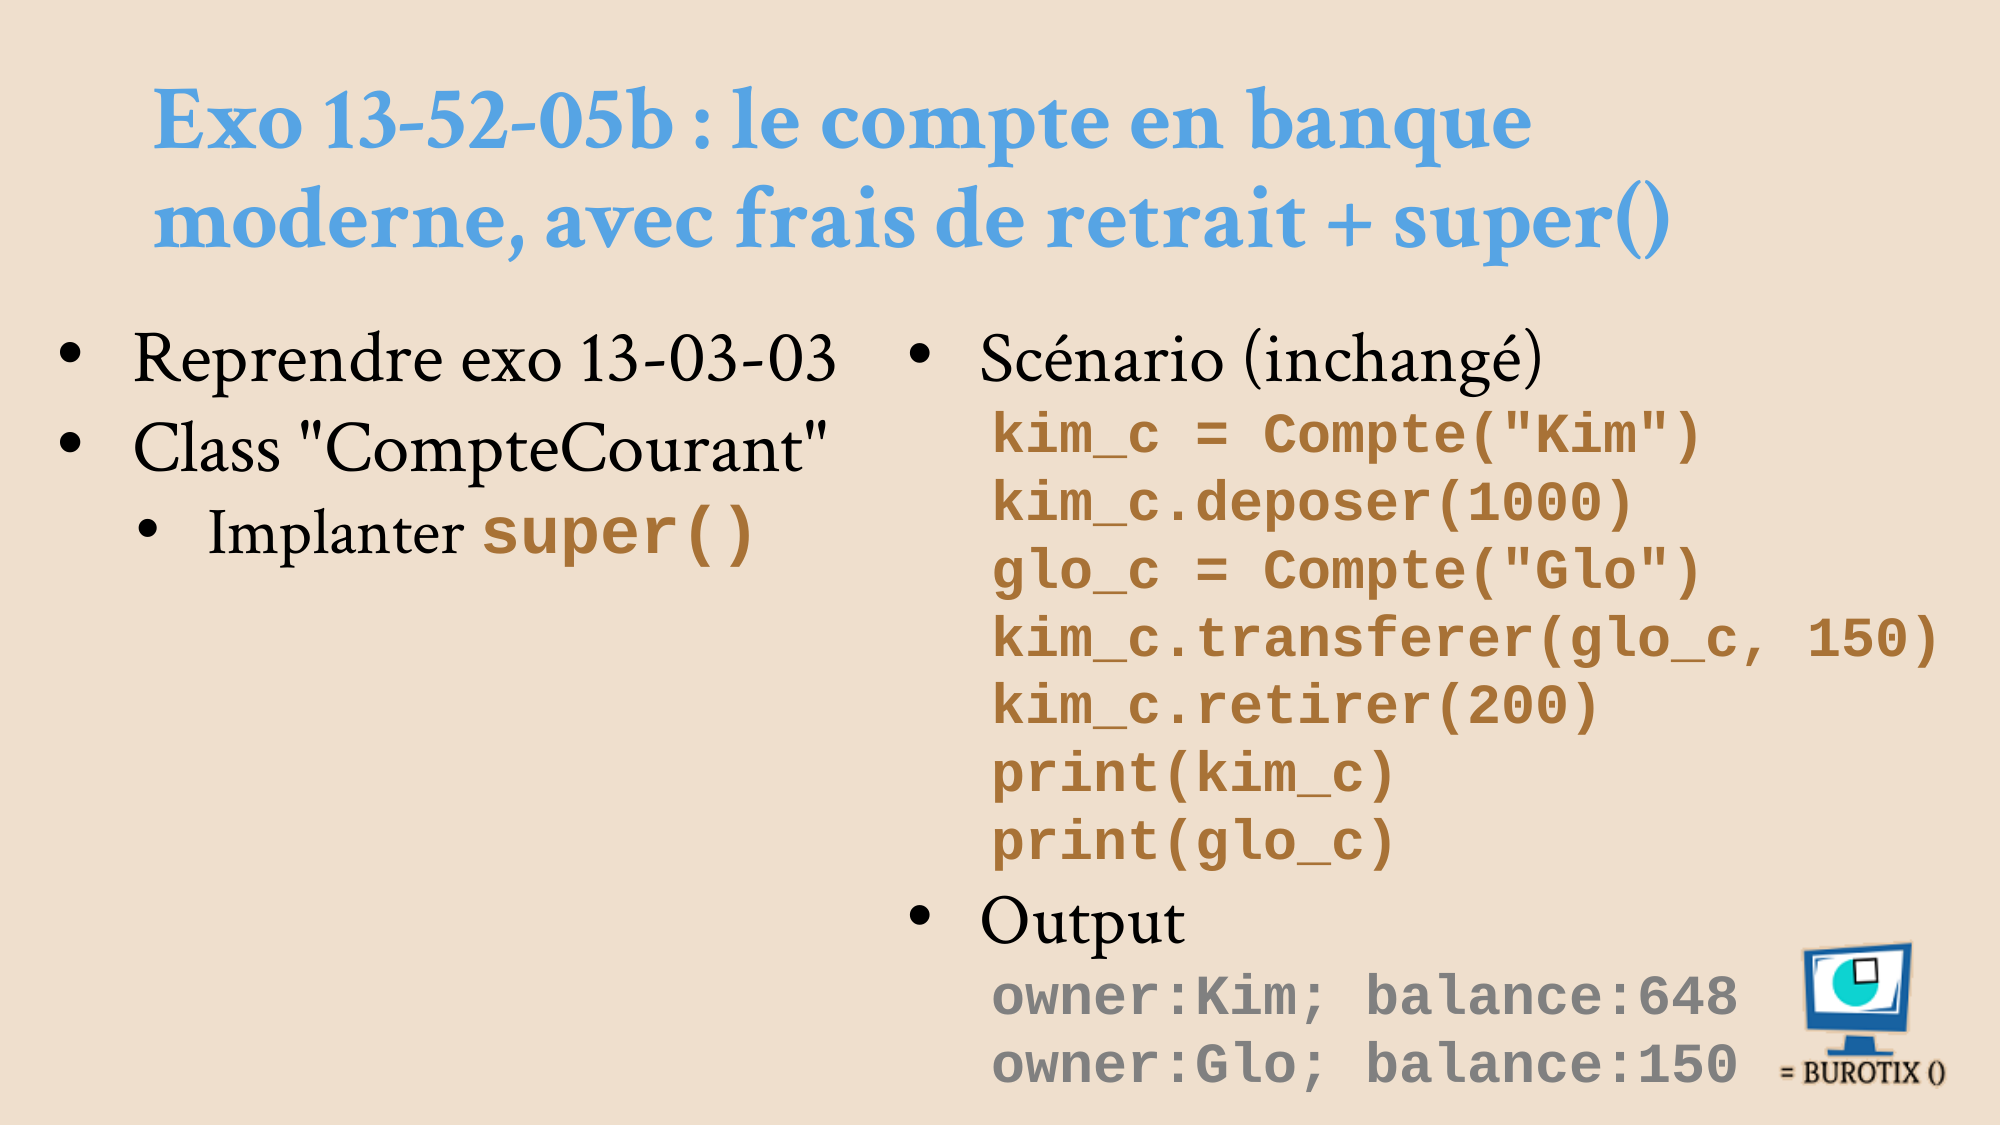

# Exo 13-52-05b : le compte en banque moderne, avec frais de retrait + super()
Reprendre exo 13-03-03
Class "CompteCourant"
Implanter super()

Scénario (inchangé)
kim_c = Compte("Kim")
kim_c.deposer(1000)
glo_c = Compte("Glo")
kim_c.transferer(glo_c, 150)
kim_c.retirer(200)
print(kim_c)
print(glo_c)
Output
owner:Kim; balance:648
owner:Glo; balance:150